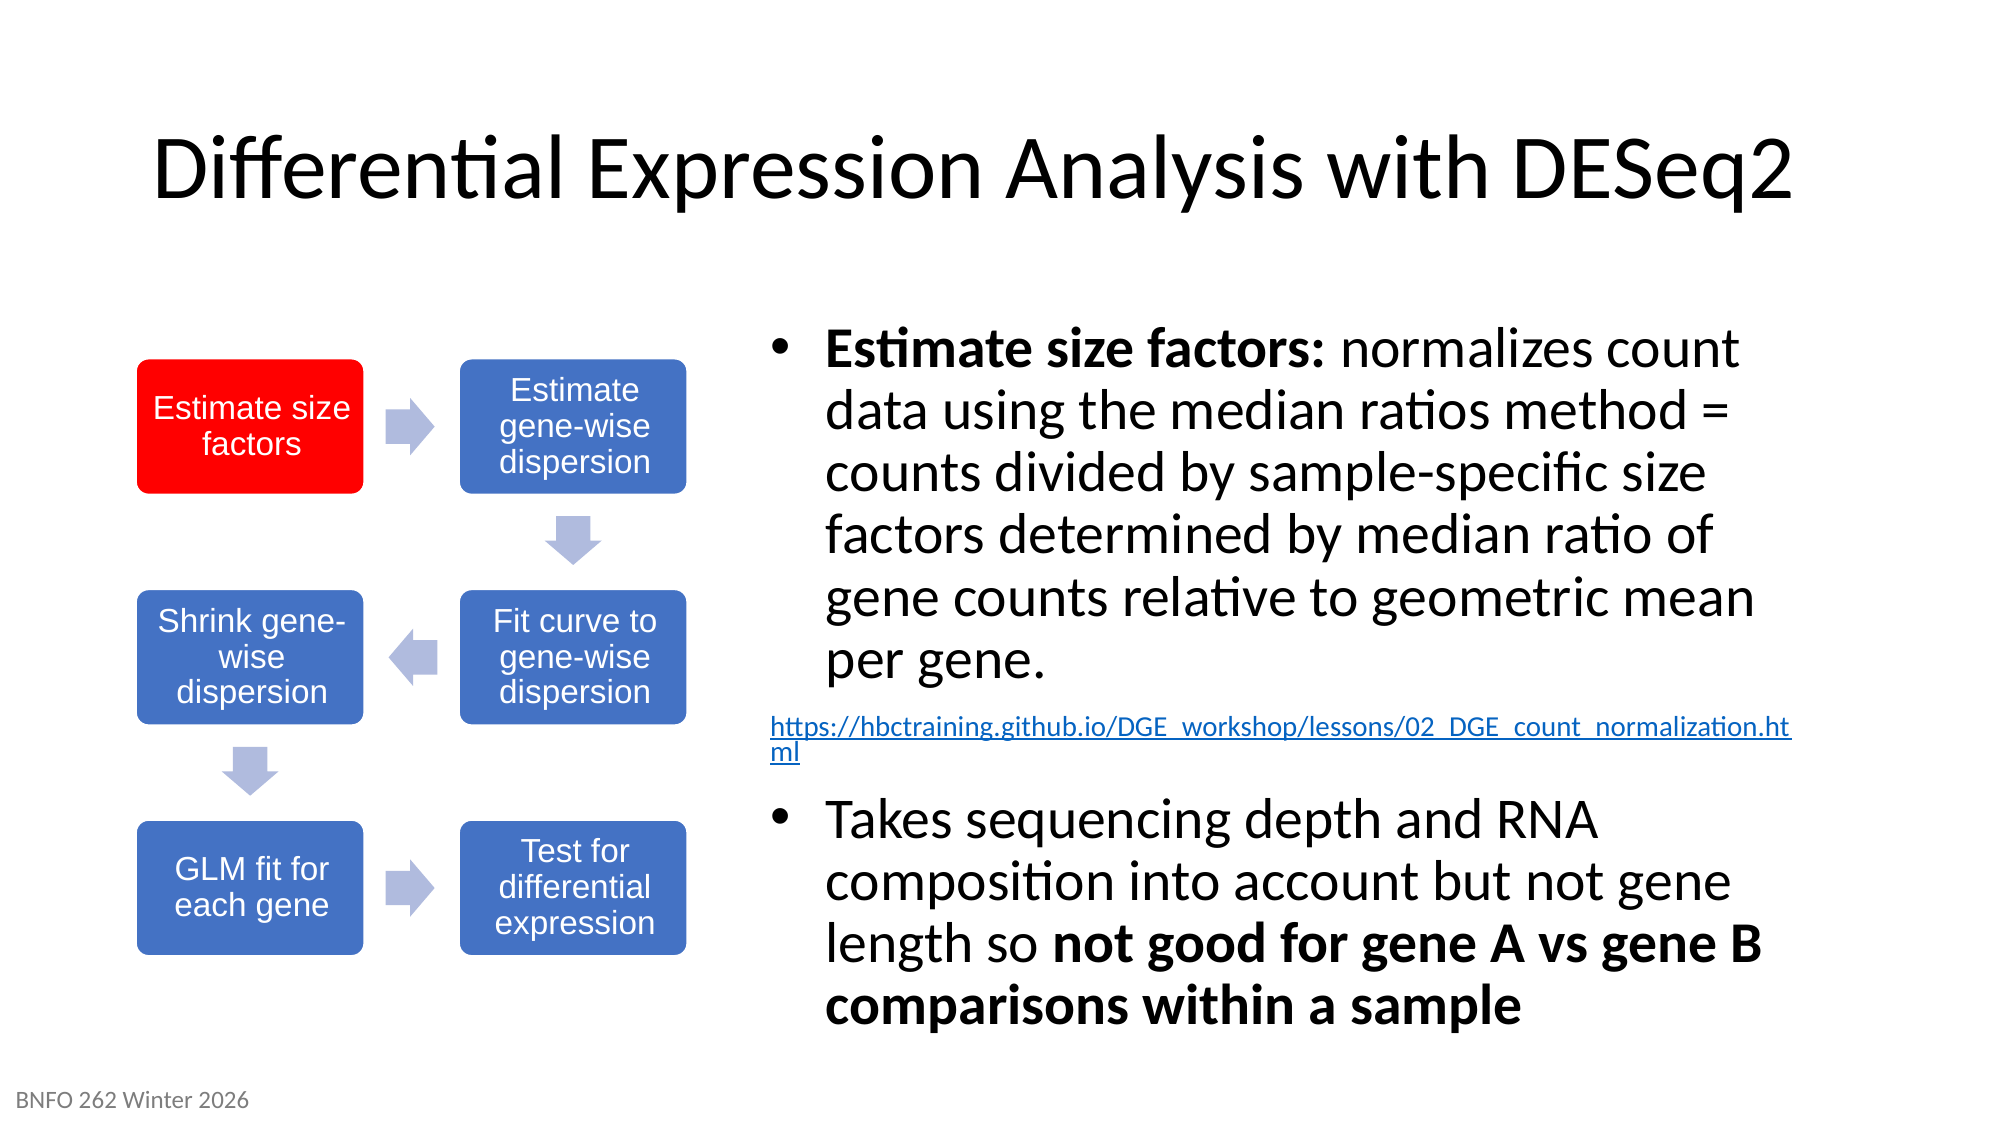

# Differential Expression Analysis with DESeq2
Estimate size factors: normalizes count data using the median ratios method = counts divided by sample-specific size factors determined by median ratio of gene counts relative to geometric mean per gene.
https://hbctraining.github.io/DGE_workshop/lessons/02_DGE_count_normalization.html
Takes sequencing depth and RNA composition into account but not gene length so not good for gene A vs gene B comparisons within a sample
Estimate size factors

Estimate gene-wise dispersion

Fit curve to gene-wise dispersion

Shrink gene-wise dispersion

GLM fit for each gene

Test for differential expression
BNFO 262 Winter 2026